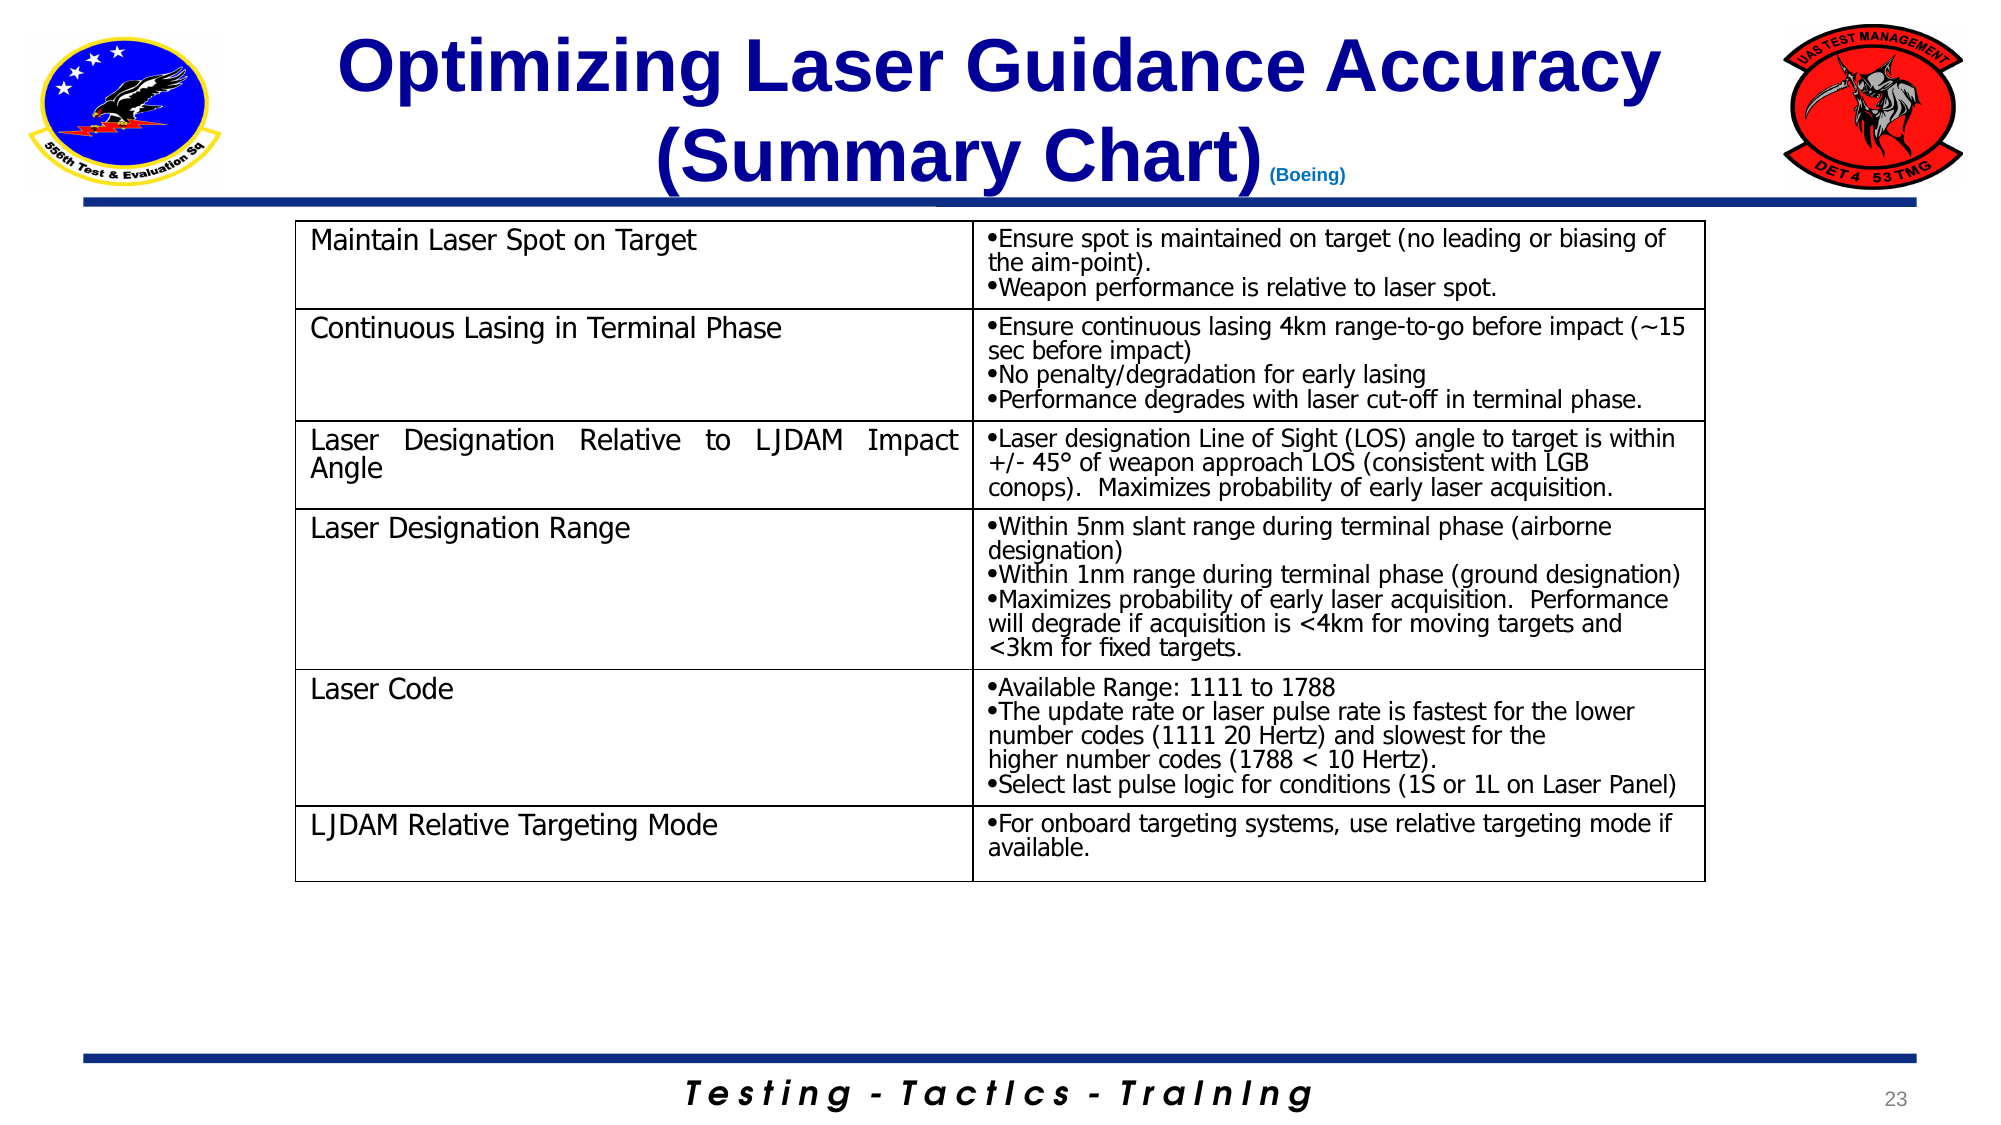

# Optimizing Laser Guidance Accuracy (Summary Chart) (Boeing)
| Maintain Laser Spot on Target | Ensure spot is maintained on target (no leading or biasing of the aim-point). Weapon performance is relative to laser spot. |
| --- | --- |
| Continuous Lasing in Terminal Phase | Ensure continuous lasing 4km range-to-go before impact (~15 sec before impact) No penalty/degradation for early lasing Performance degrades with laser cut-off in terminal phase. |
| Laser Designation Relative to LJDAM Impact Angle | Laser designation Line of Sight (LOS) angle to target is within +/- 45° of weapon approach LOS (consistent with LGB conops). Maximizes probability of early laser acquisition. |
| Laser Designation Range | Within 5nm slant range during terminal phase (airborne designation) Within 1nm range during terminal phase (ground designation) Maximizes probability of early laser acquisition. Performance will degrade if acquisition is <4km for moving targets and <3km for fixed targets. |
| Laser Code | Available Range: 1111 to 1788 The update rate or laser pulse rate is fastest for the lower number codes (1111 20 Hertz) and slowest for the higher number codes (1788 < 10 Hertz).  Select last pulse logic for conditions (1S or 1L on Laser Panel) |
| LJDAM Relative Targeting Mode | For onboard targeting systems, use relative targeting mode if available. |
23